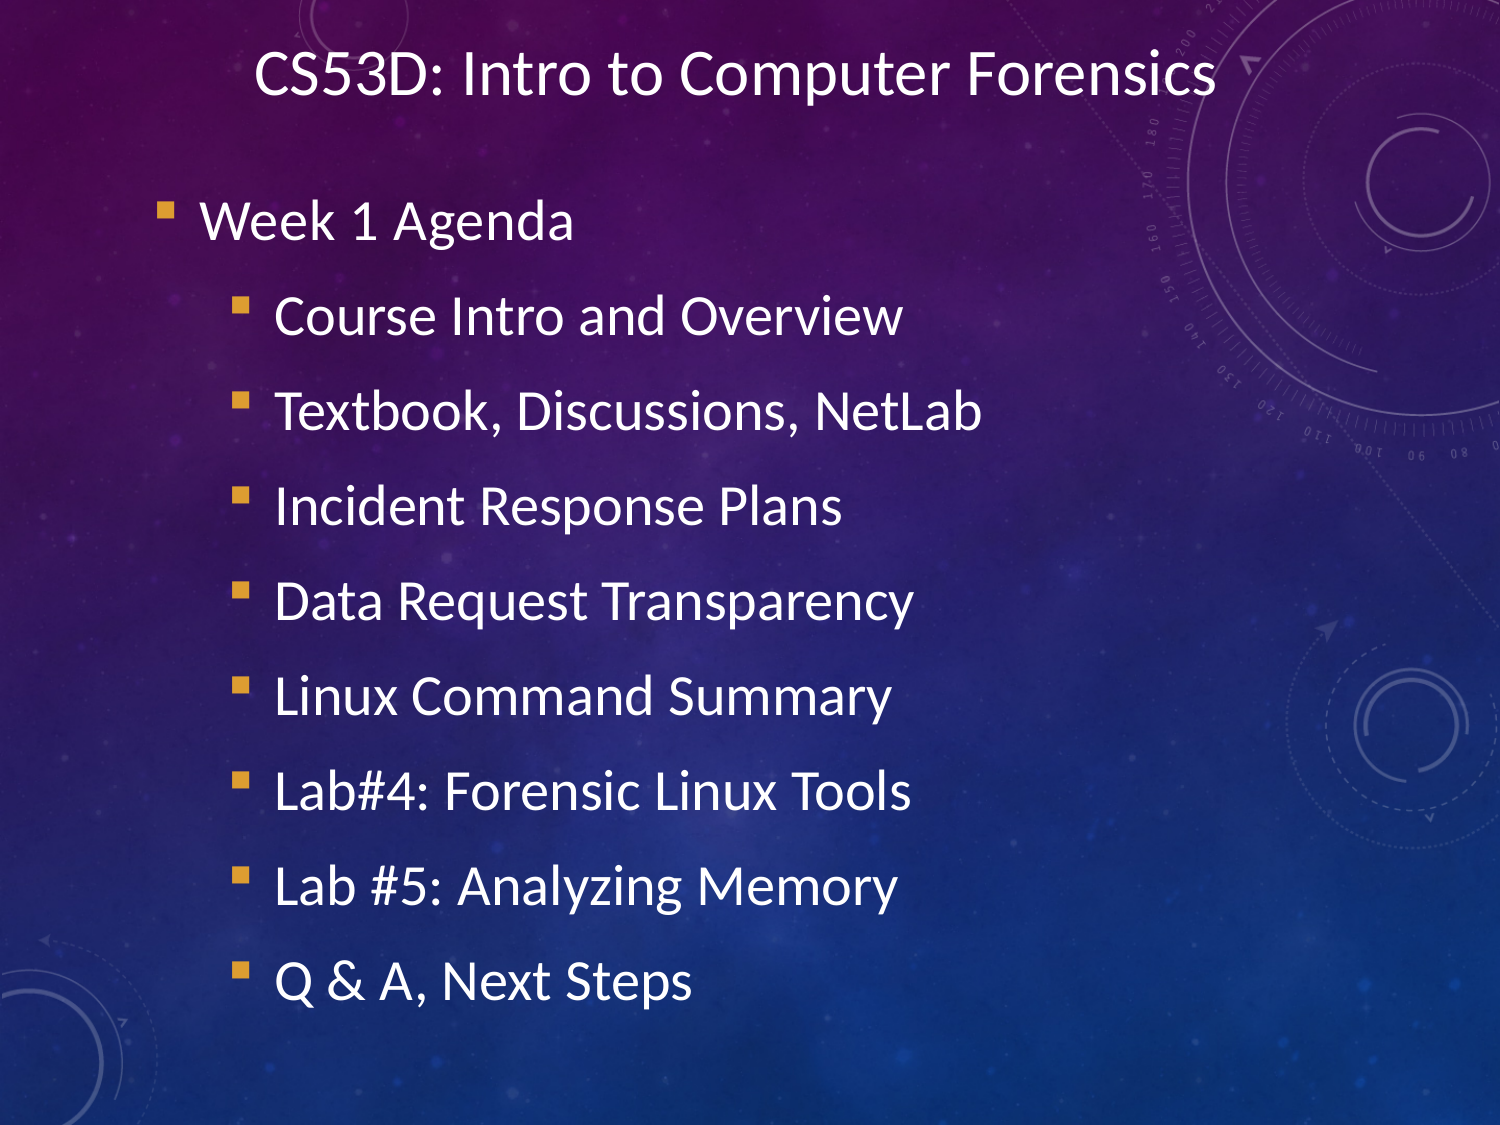

CS53D: Intro to Computer Forensics
Week 1 Agenda
Course Intro and Overview
Textbook, Discussions, NetLab
Incident Response Plans
Data Request Transparency
Linux Command Summary
Lab#4: Forensic Linux Tools
Lab #5: Analyzing Memory
Q & A, Next Steps